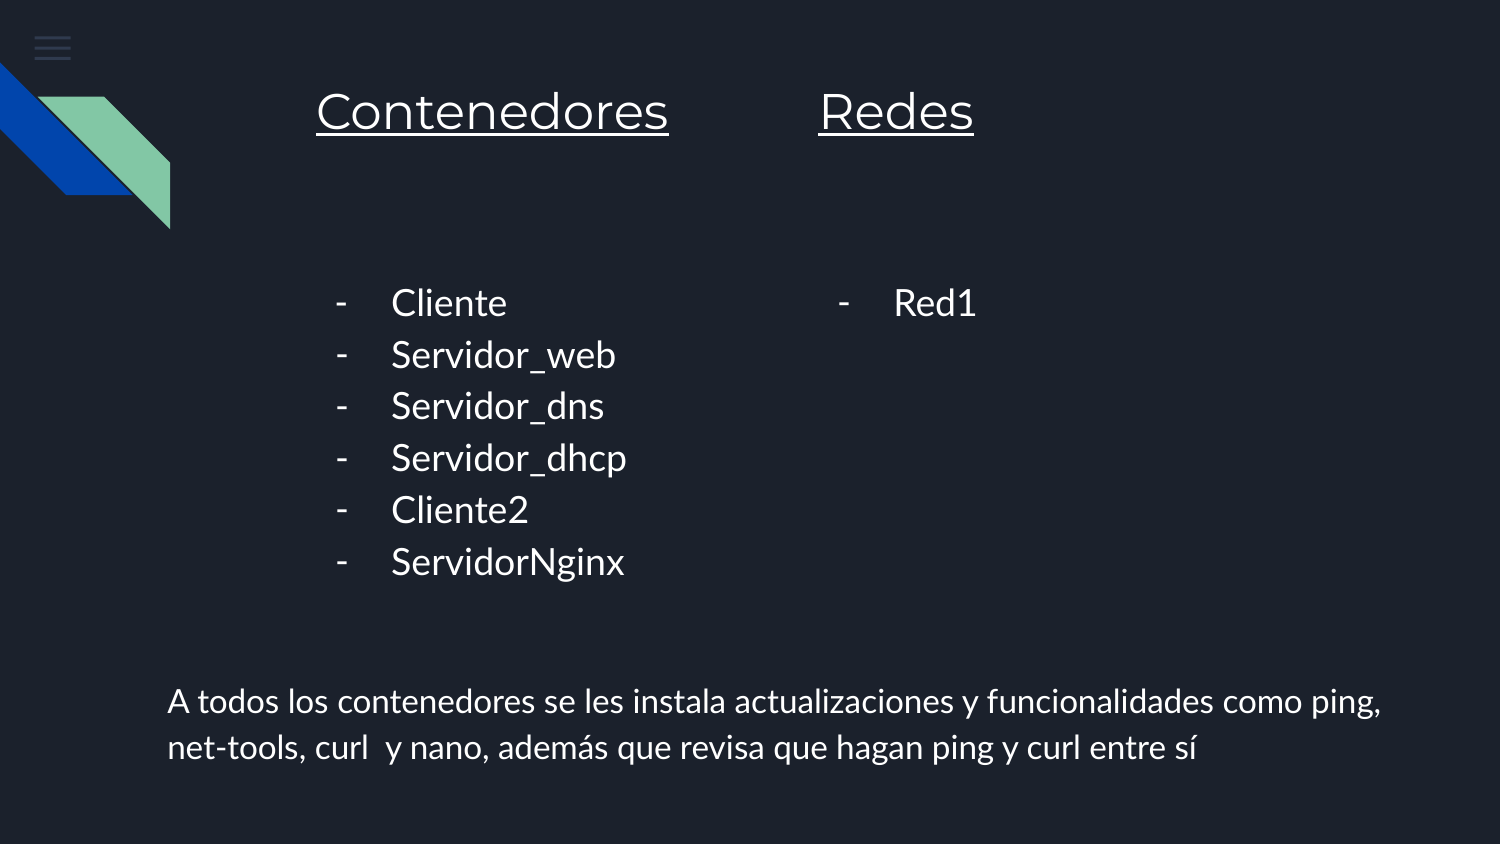

# Contenedores
Redes
Cliente
Servidor_web
Servidor_dns
Servidor_dhcp
Cliente2
ServidorNginx

Red1

A todos los contenedores se les instala actualizaciones y funcionalidades como ping, net-tools, curl  y nano, además que revisa que hagan ping y curl entre sí